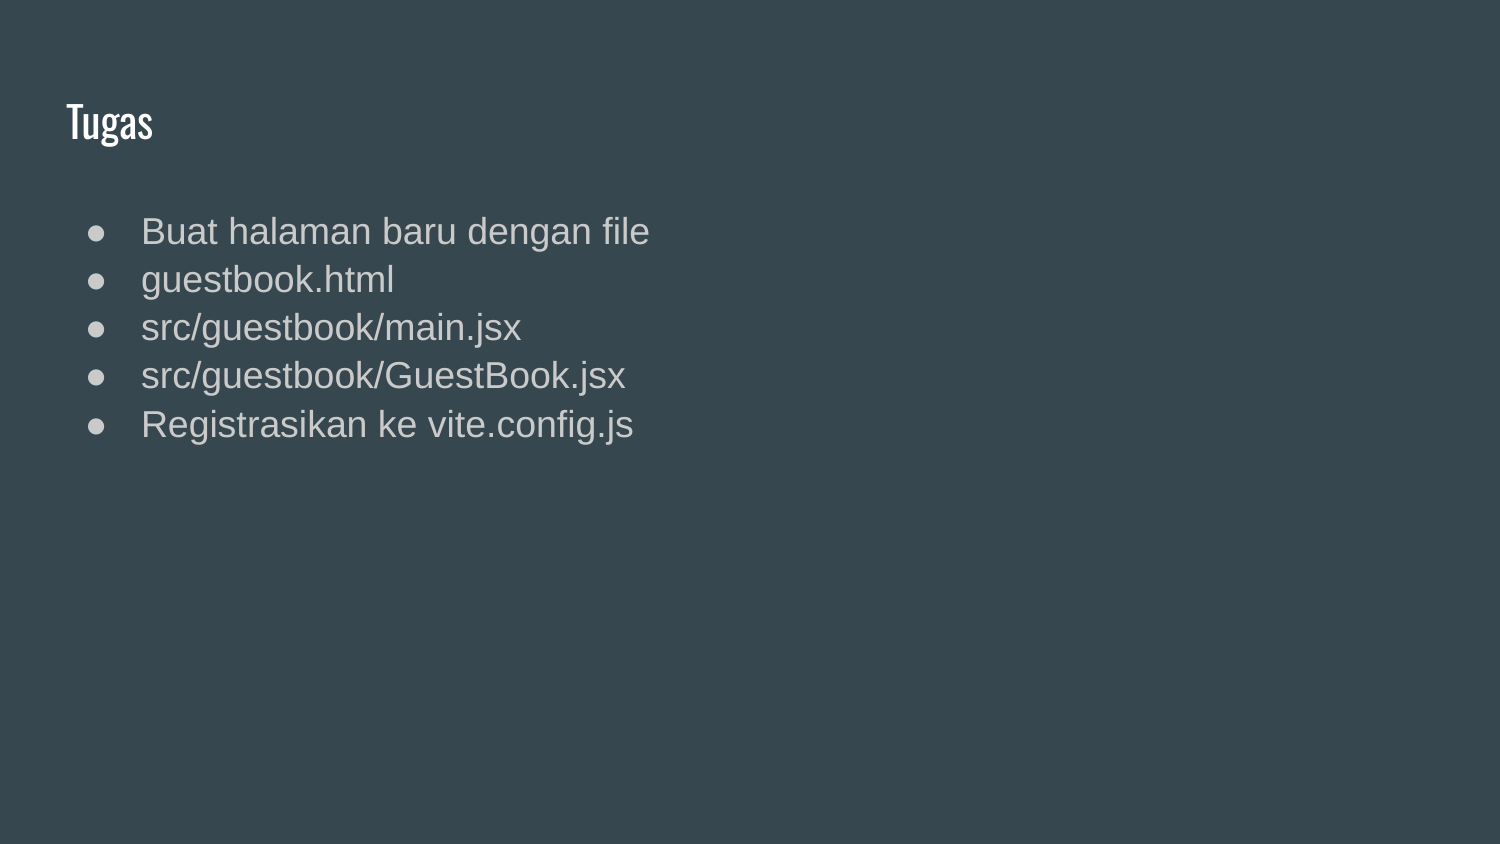

# Tugas
Buat halaman baru dengan file
guestbook.html
src/guestbook/main.jsx
src/guestbook/GuestBook.jsx
Registrasikan ke vite.config.js